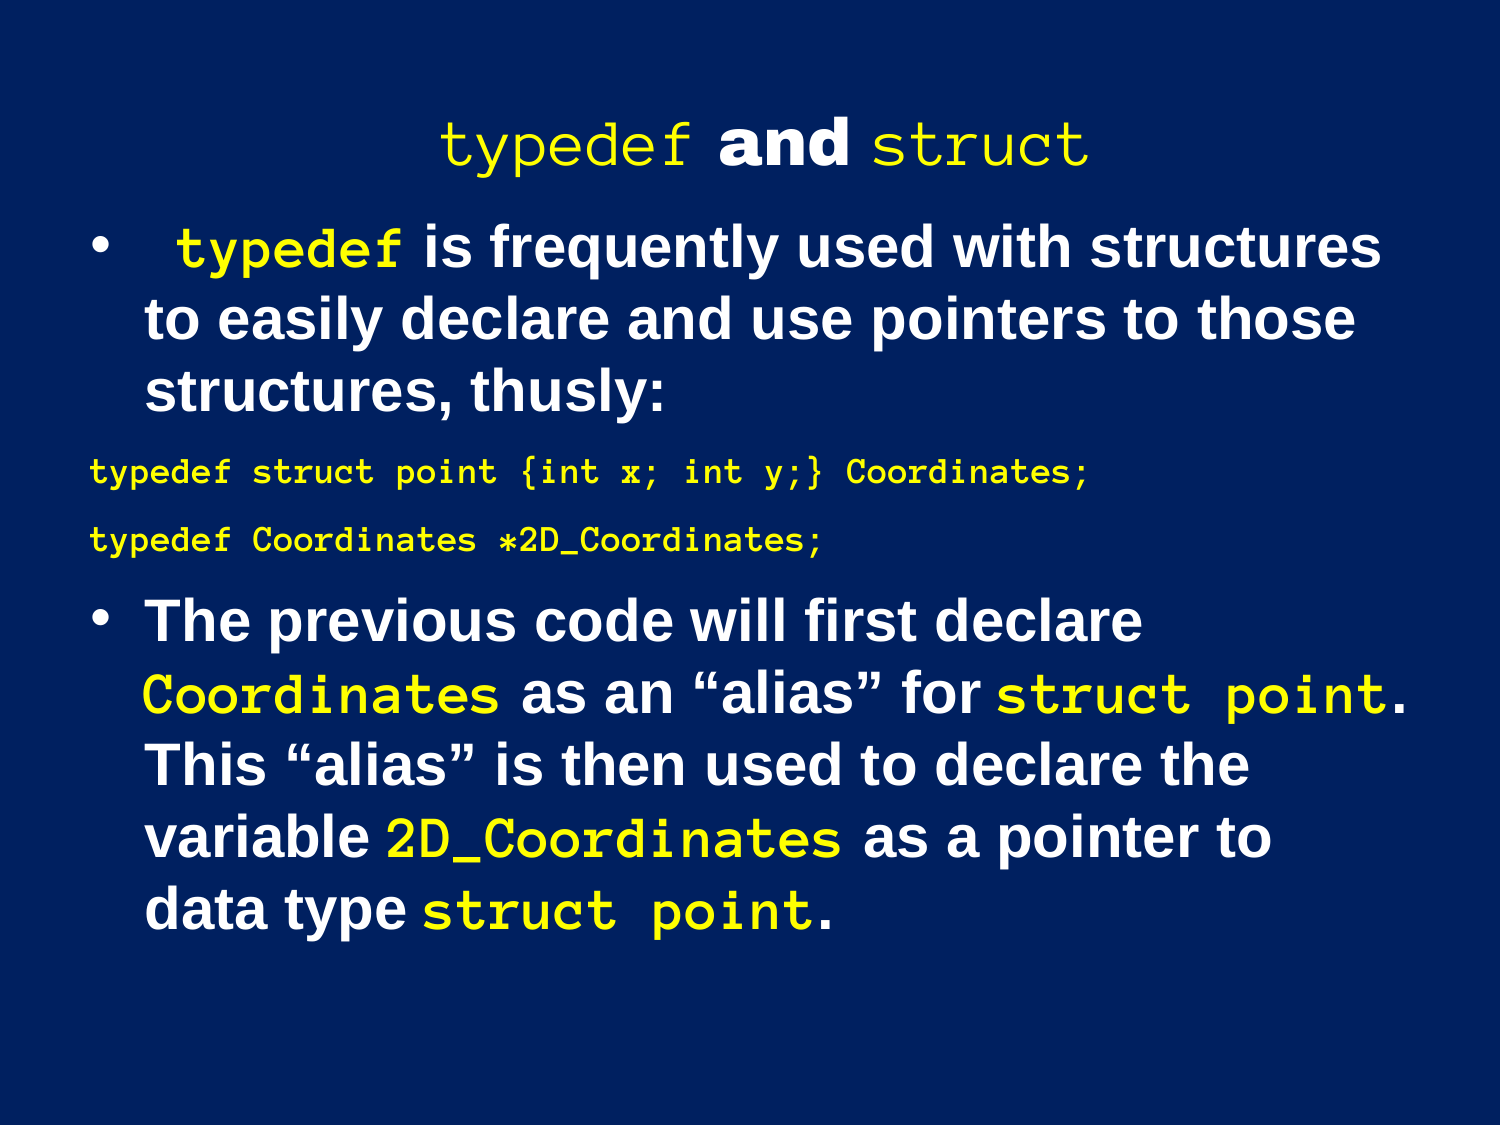

# typedef and struct
 typedef is frequently used with structures to easily declare and use pointers to those structures, thusly:
typedef struct point {int x; int y;} Coordinates;
typedef Coordinates *2D_Coordinates;
The previous code will first declare Coordinates as an “alias” for struct point. This “alias” is then used to declare the variable 2D_Coordinates as a pointer to data type struct point.